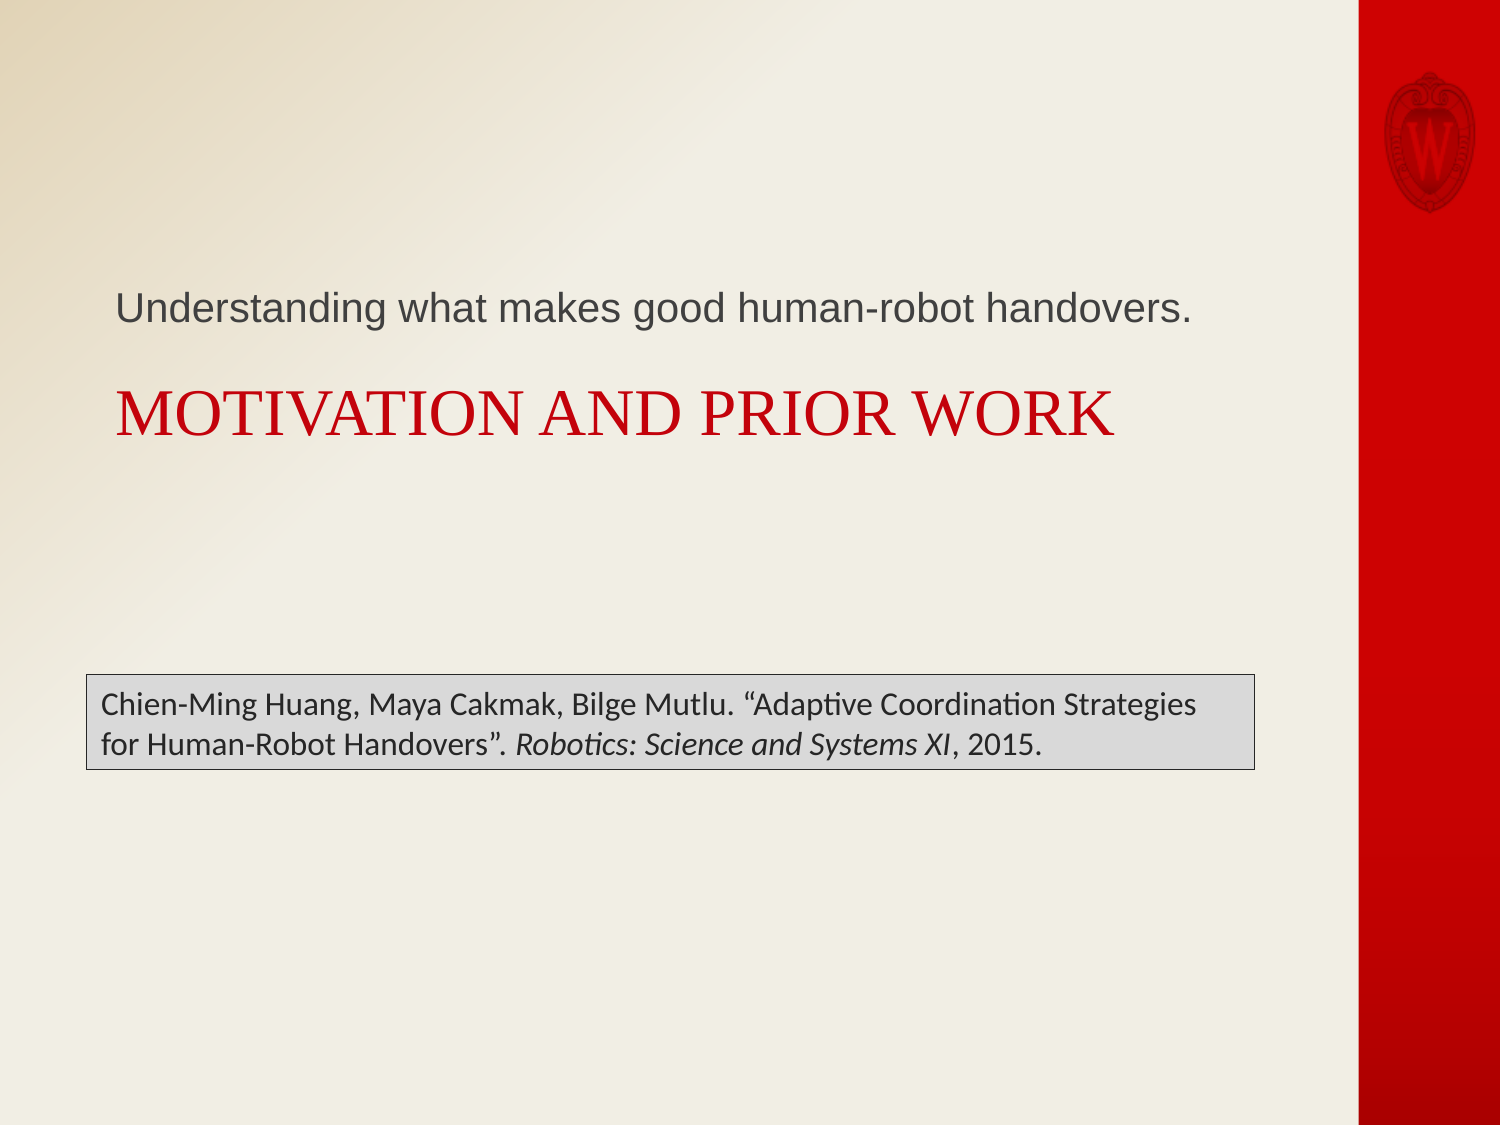

Understanding what makes good human-robot handovers.
# Motivation and Prior Work
Chien-Ming Huang, Maya Cakmak, Bilge Mutlu. “Adaptive Coordination Strategies for Human-Robot Handovers”. Robotics: Science and Systems XI, 2015.